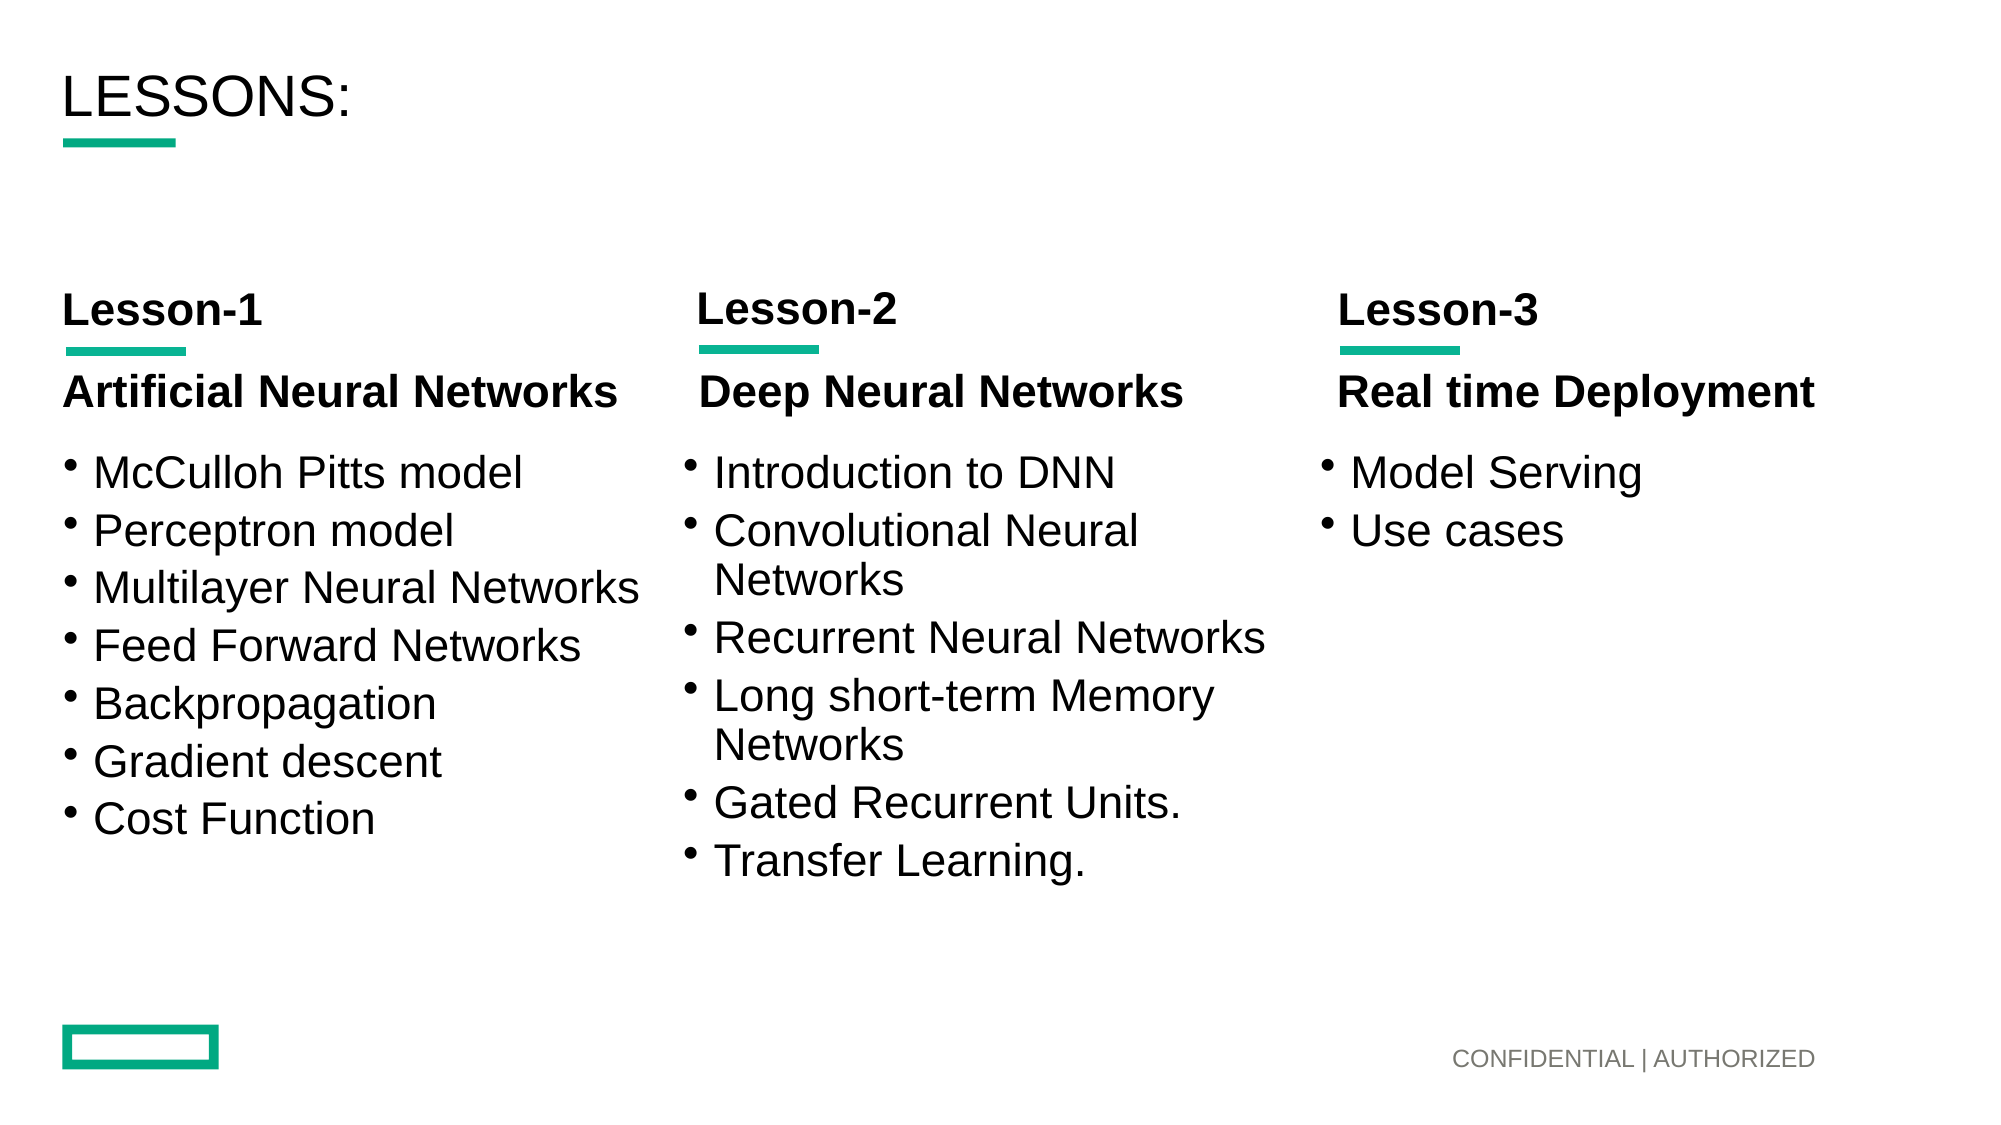

# Lessons:
Lesson-2
Lesson-3
Lesson-1
Artificial Neural Networks
Deep Neural Networks
Real time Deployment
Model Serving
Use cases
Introduction to DNN
Convolutional Neural Networks
Recurrent Neural Networks
Long short-term Memory Networks
Gated Recurrent Units.
Transfer Learning.

McCulloh Pitts model
Perceptron model
Multilayer Neural Networks
Feed Forward Networks
Backpropagation
Gradient descent
Cost Function
CONFIDENTIAL | AUTHORIZED